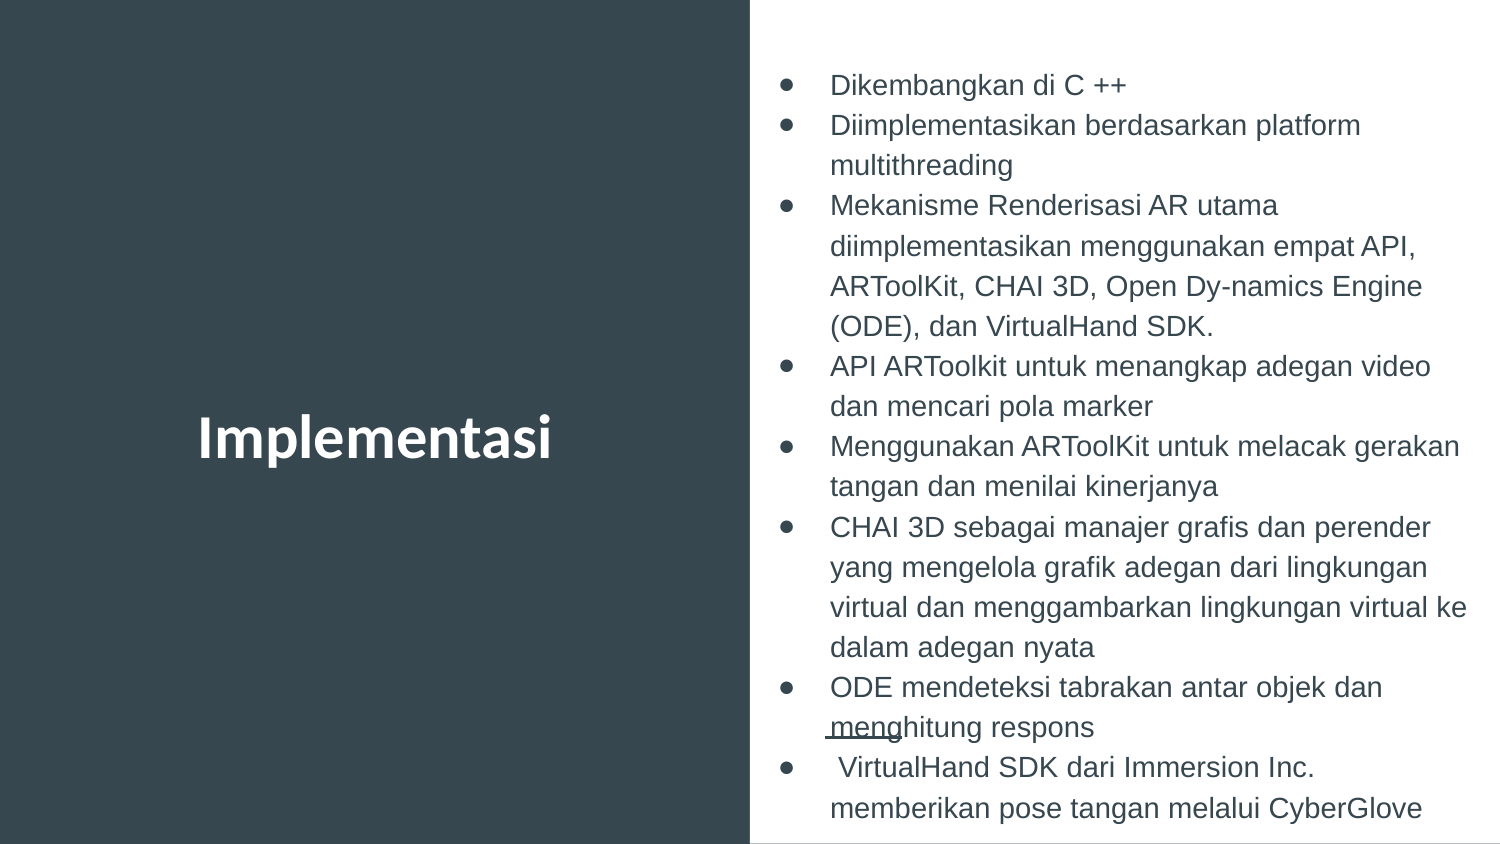

Dikembangkan di C ++
Diimplementasikan berdasarkan platform multithreading
Mekanisme Renderisasi AR utama diimplementasikan menggunakan empat API, ARToolKit, CHAI 3D, Open Dy-namics Engine (ODE), dan VirtualHand SDK.
API ARToolkit untuk menangkap adegan video dan mencari pola marker
Menggunakan ARToolKit untuk melacak gerakan tangan dan menilai kinerjanya
CHAI 3D sebagai manajer grafis dan perender yang mengelola grafik adegan dari lingkungan virtual dan menggambarkan lingkungan virtual ke dalam adegan nyata
ODE mendeteksi tabrakan antar objek dan menghitung respons
 VirtualHand SDK dari Immersion Inc. memberikan pose tangan melalui CyberGlove

# Implementasi